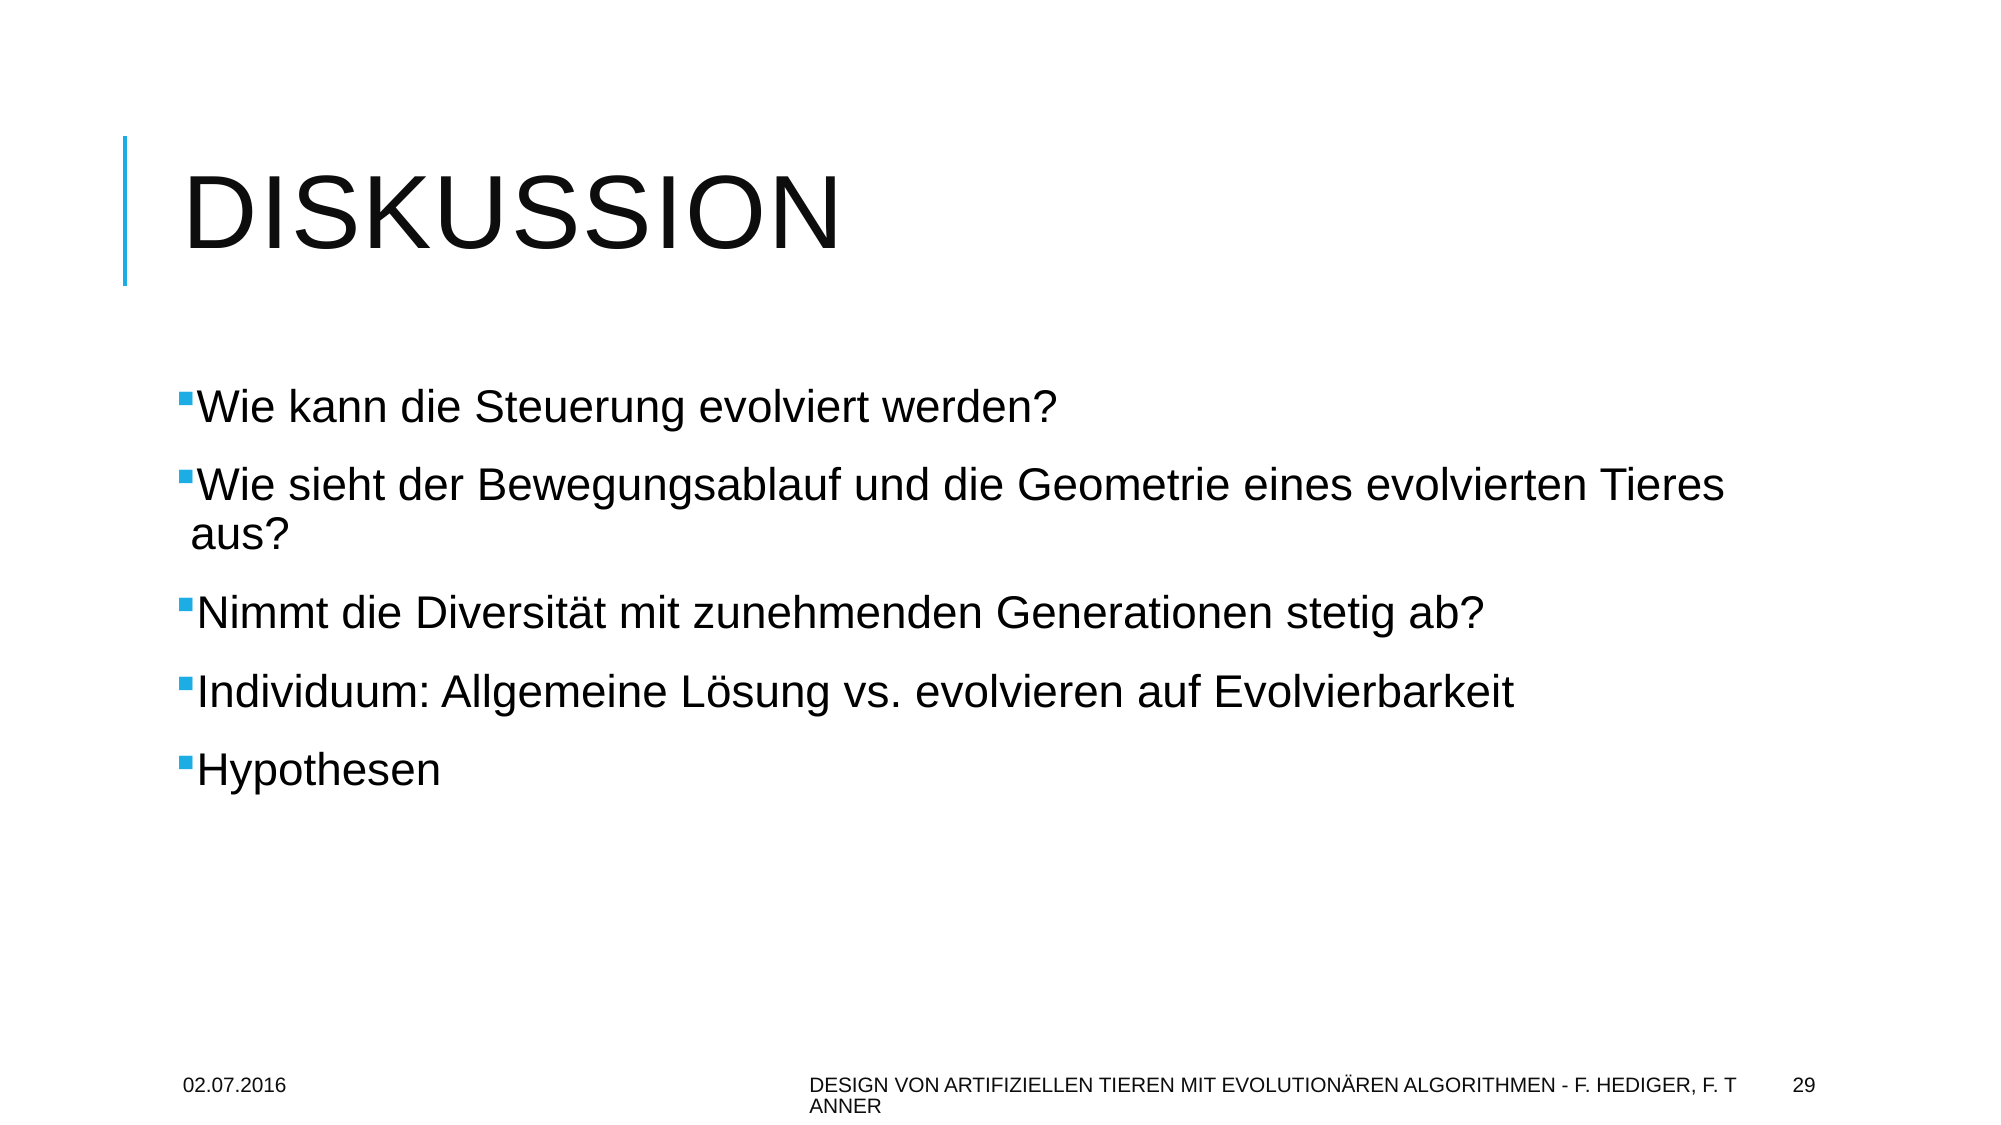

# Diskussion
Wie kann die Steuerung evolviert werden?
Wie sieht der Bewegungsablauf und die Geometrie eines evolvierten Tieres aus?
Nimmt die Diversität mit zunehmenden Generationen stetig ab?
Individuum: Allgemeine Lösung vs. evolvieren auf Evolvierbarkeit
Hypothesen
02.07.2016
Design von artifiziellen Tieren mit evolutionären Algorithmen - F. Hediger, F. Tanner
29